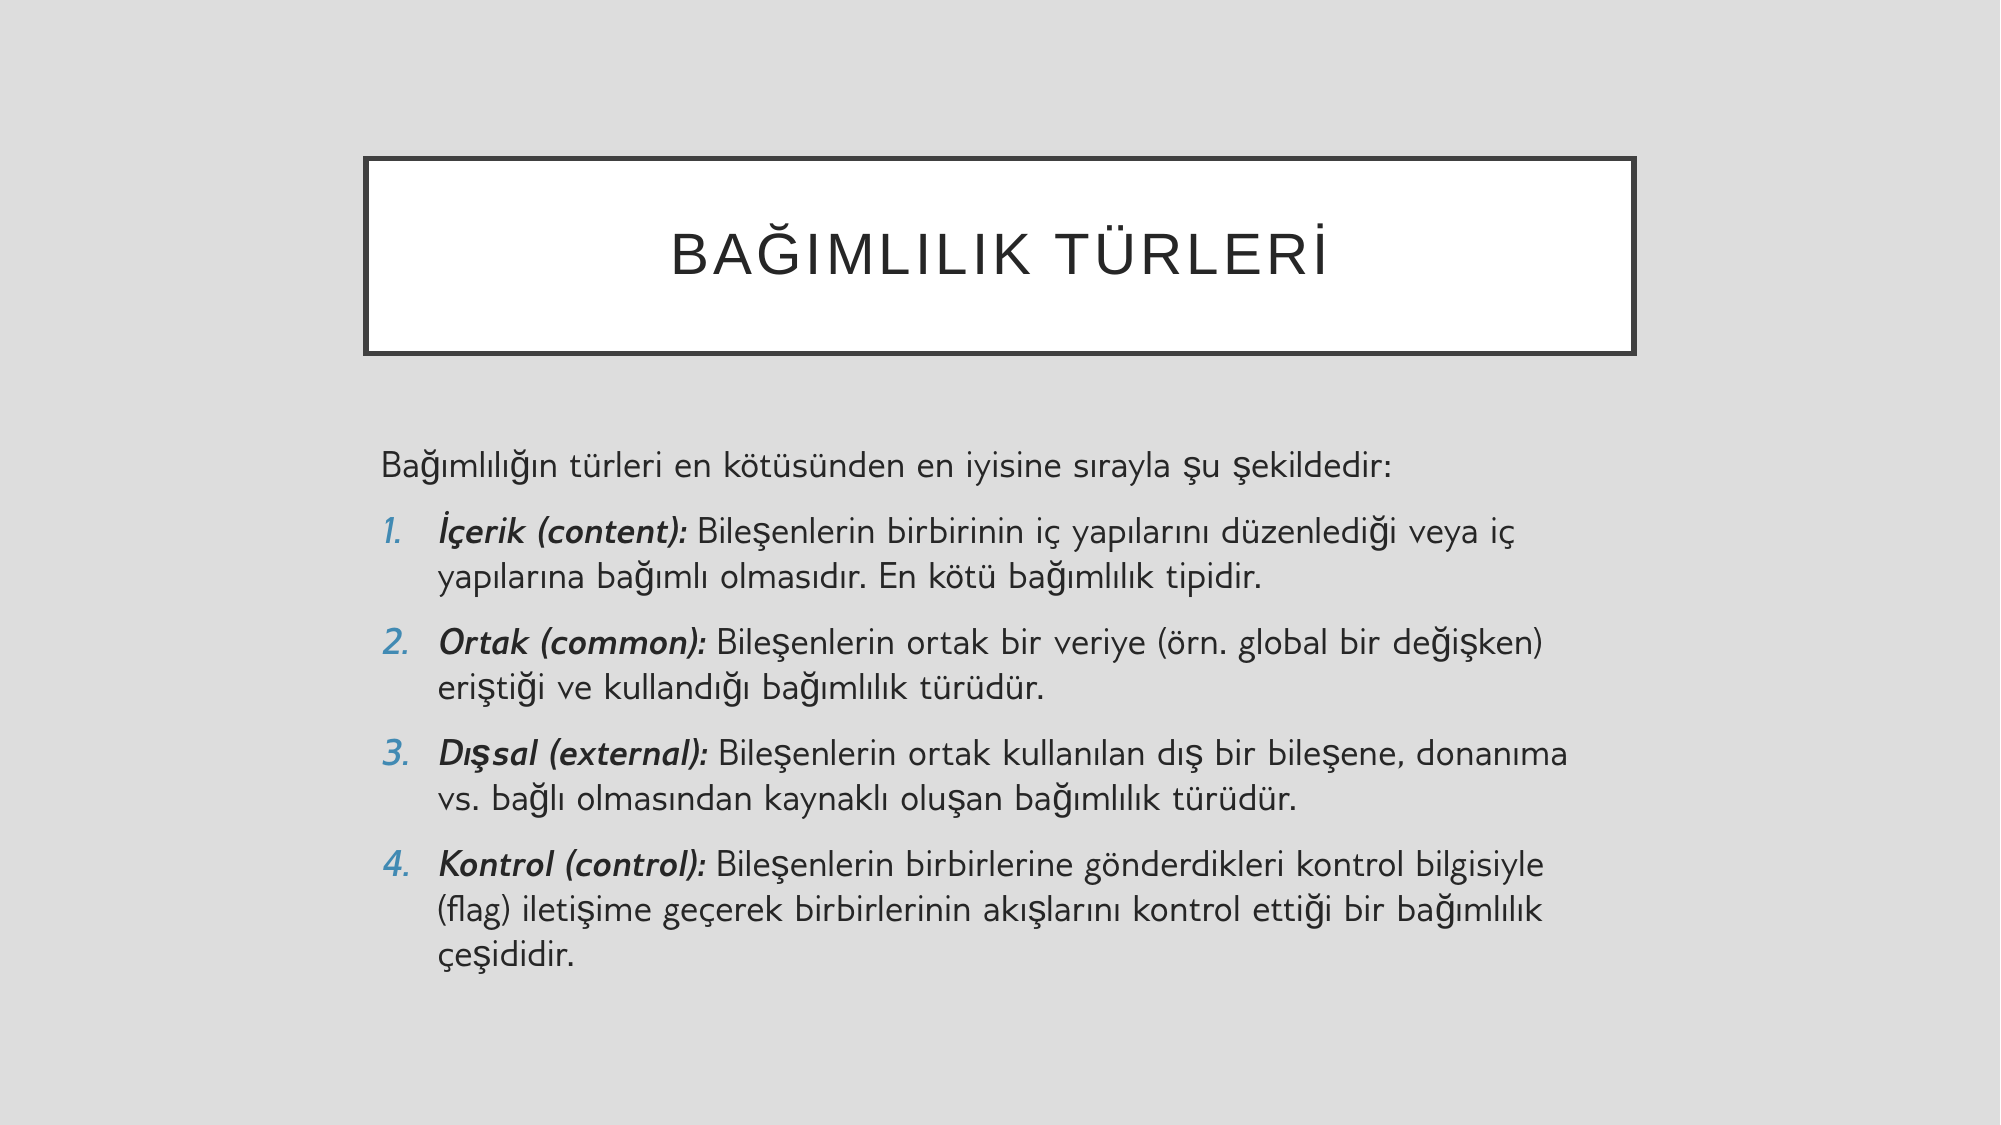

# BAĞIMLILIK TÜRLERİ
Bağımlılığın türleri en kötüsünden en iyisine sırayla şu şekildedir:
İçerik (content): Bileşenlerin birbirinin iç yapılarını düzenlediği veya iç yapılarına bağımlı olmasıdır. En kötü bağımlılık tipidir.
Ortak (common): Bileşenlerin ortak bir veriye (örn. global bir değişken) eriştiği ve kullandığı bağımlılık türüdür.
Dışsal (external): Bileşenlerin ortak kullanılan dış bir bileşene, donanıma vs. bağlı olmasından kaynaklı oluşan bağımlılık türüdür.
Kontrol (control): Bileşenlerin birbirlerine gönderdikleri kontrol bilgisiyle (flag) iletişime geçerek birbirlerinin akışlarını kontrol ettiği bir bağımlılık çeşididir.